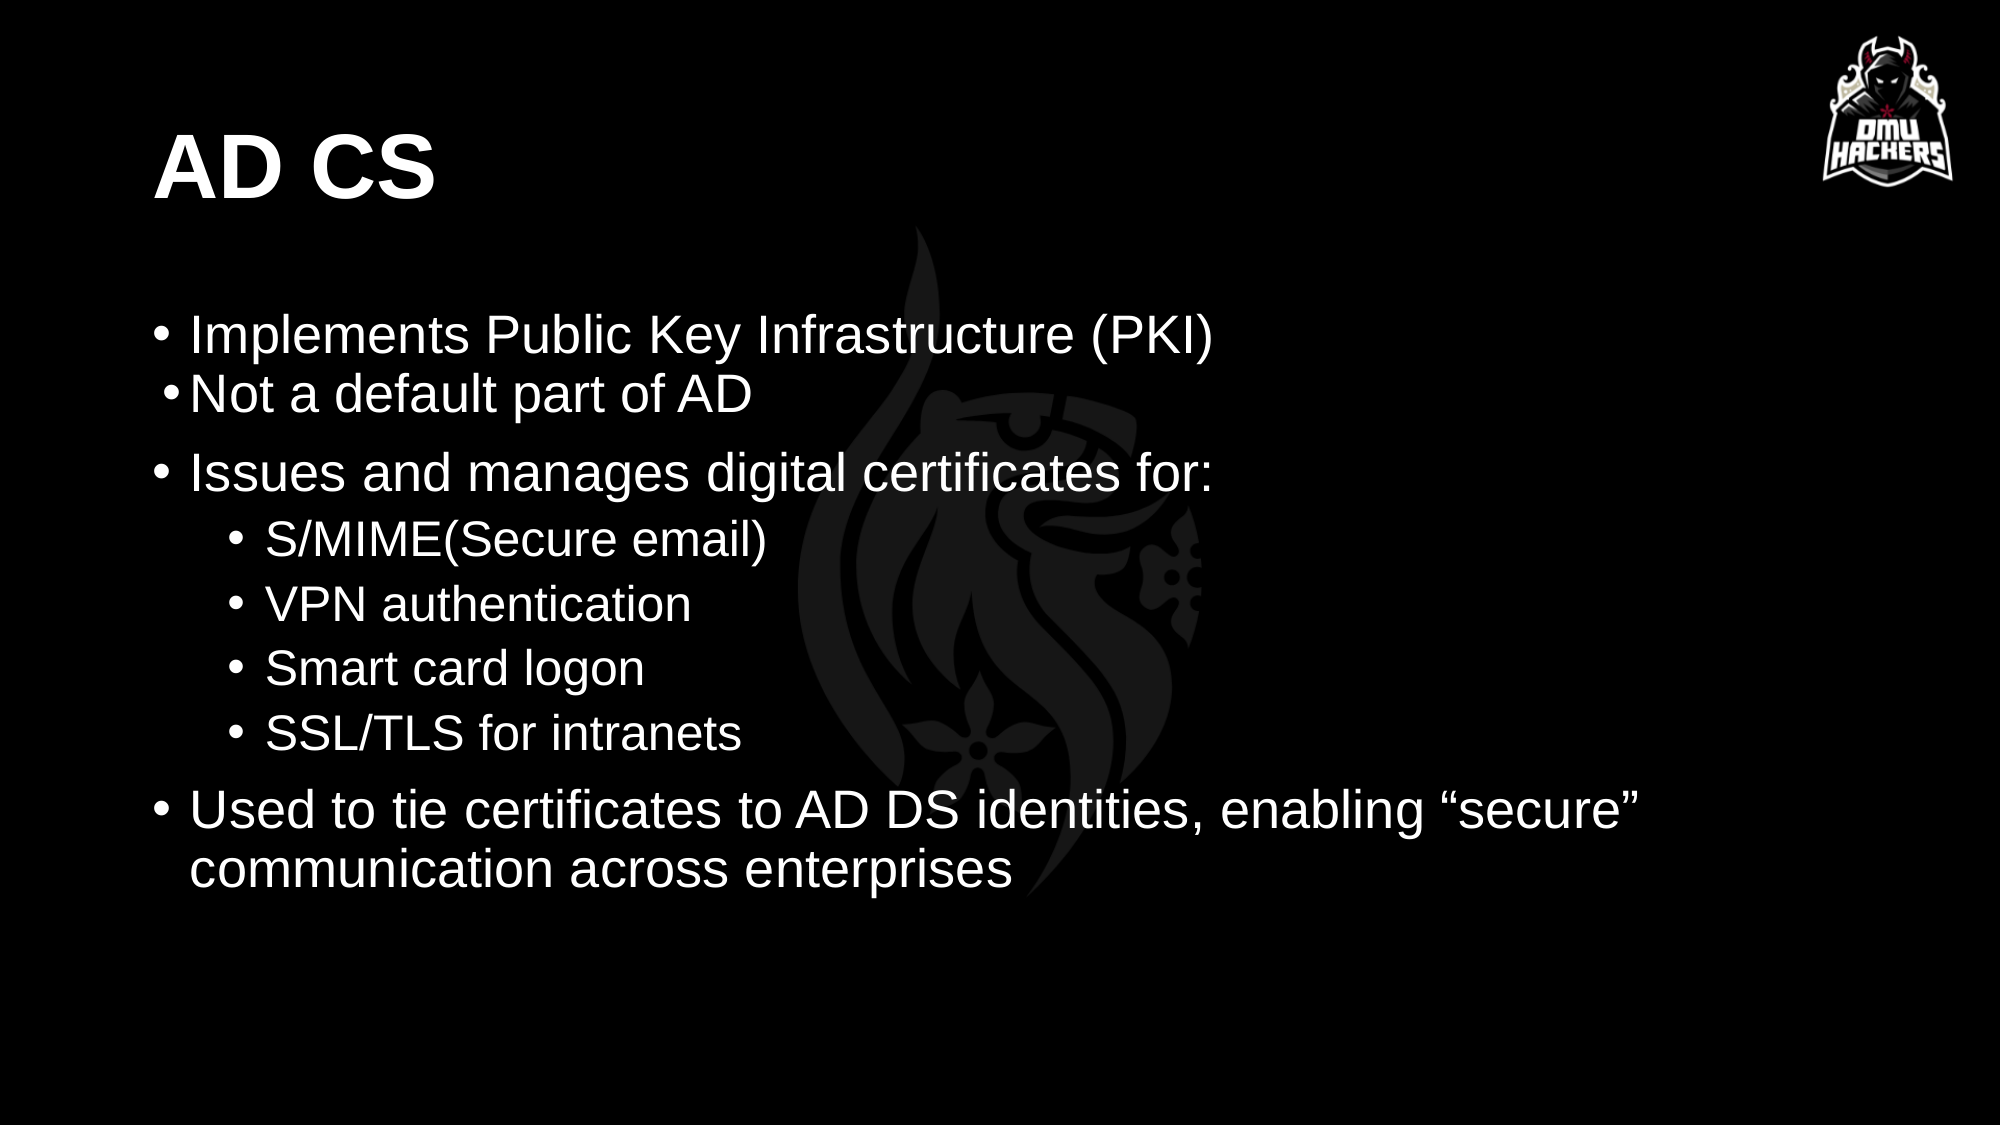

# AD CS
Implements Public Key Infrastructure (PKI)
Not a default part of AD
Issues and manages digital certificates for:
S/MIME(Secure email)
VPN authentication
Smart card logon
SSL/TLS for intranets
Used to tie certificates to AD DS identities, enabling “secure” communication across enterprises